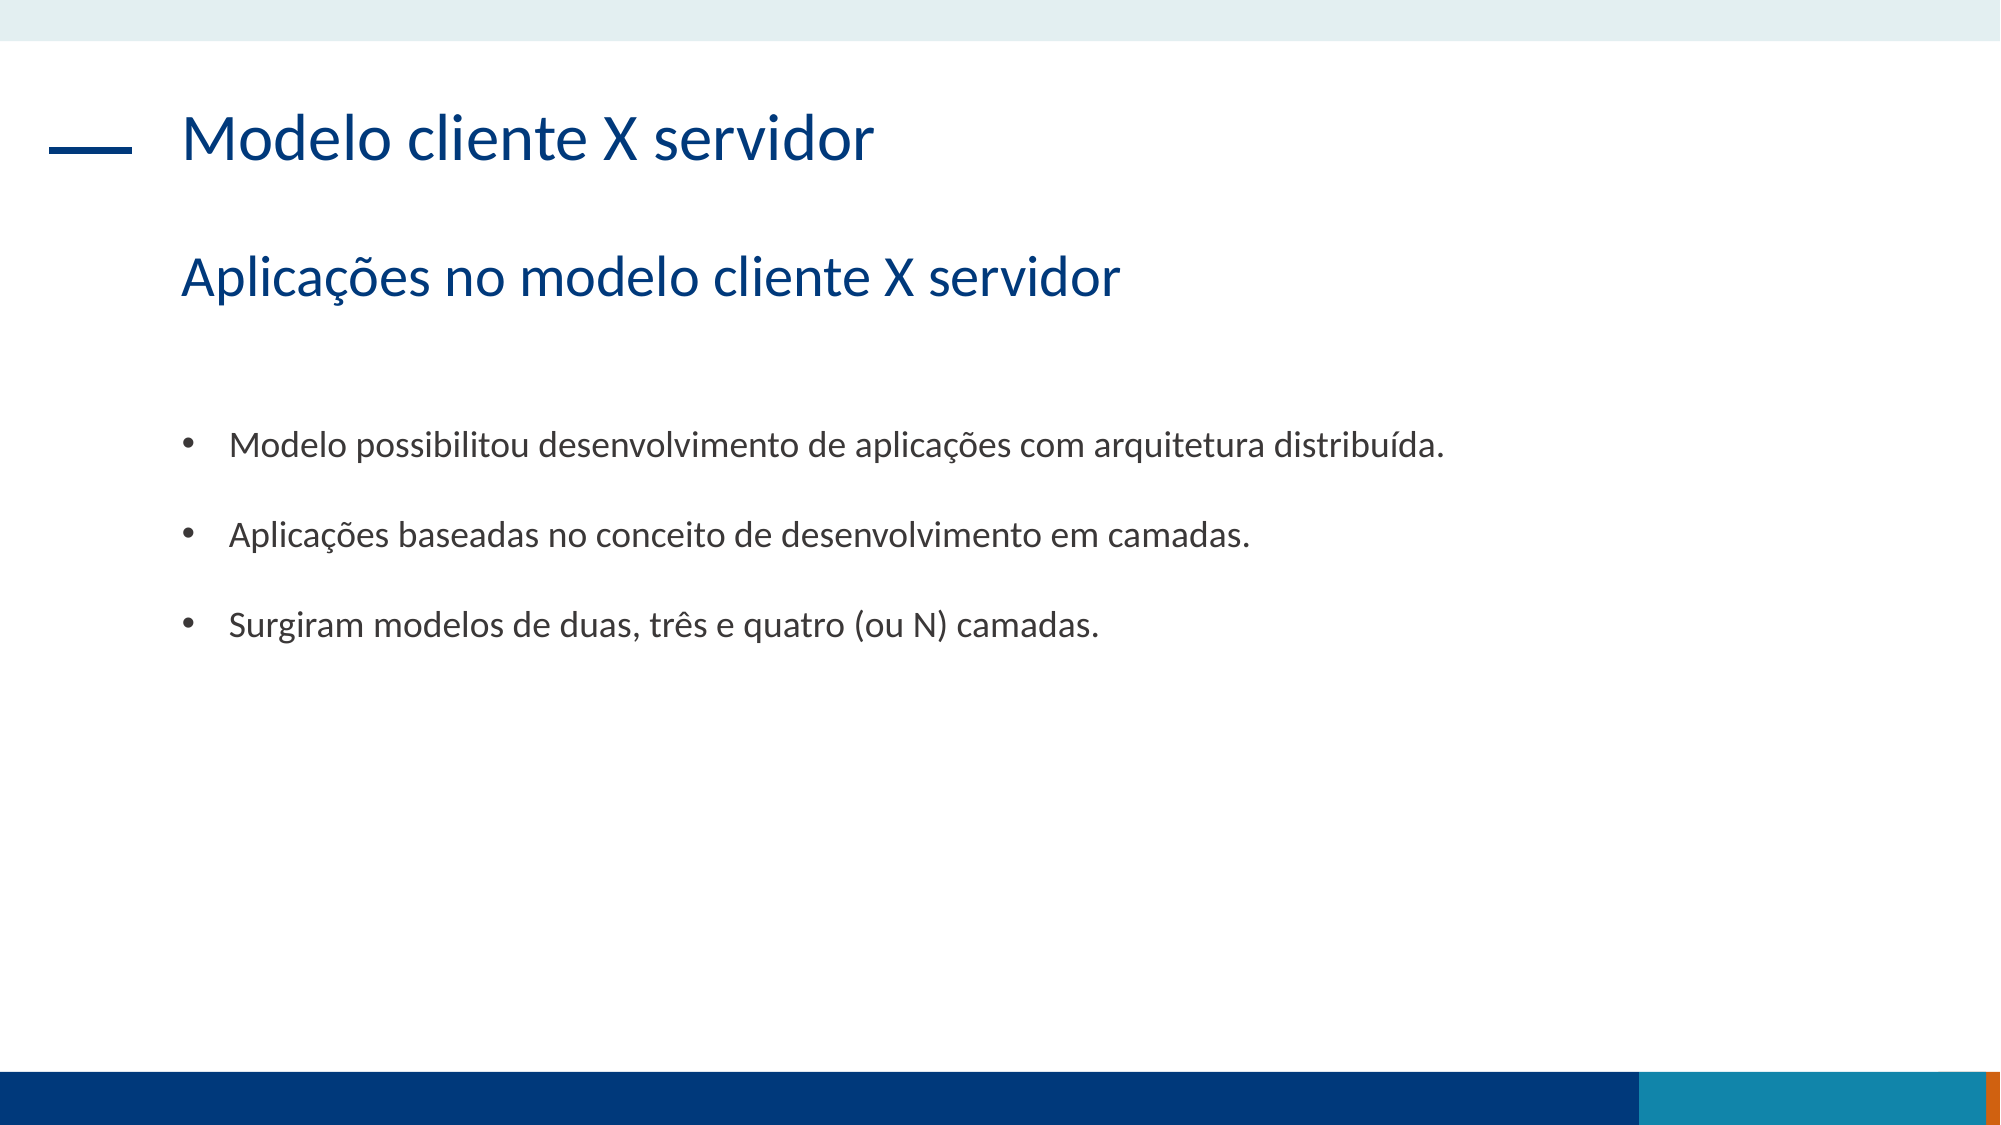

Modelo cliente X servidor
Aplicações no modelo cliente X servidor
Modelo possibilitou desenvolvimento de aplicações com arquitetura distribuída.

Aplicações baseadas no conceito de desenvolvimento em camadas.

Surgiram modelos de duas, três e quatro (ou N) camadas.